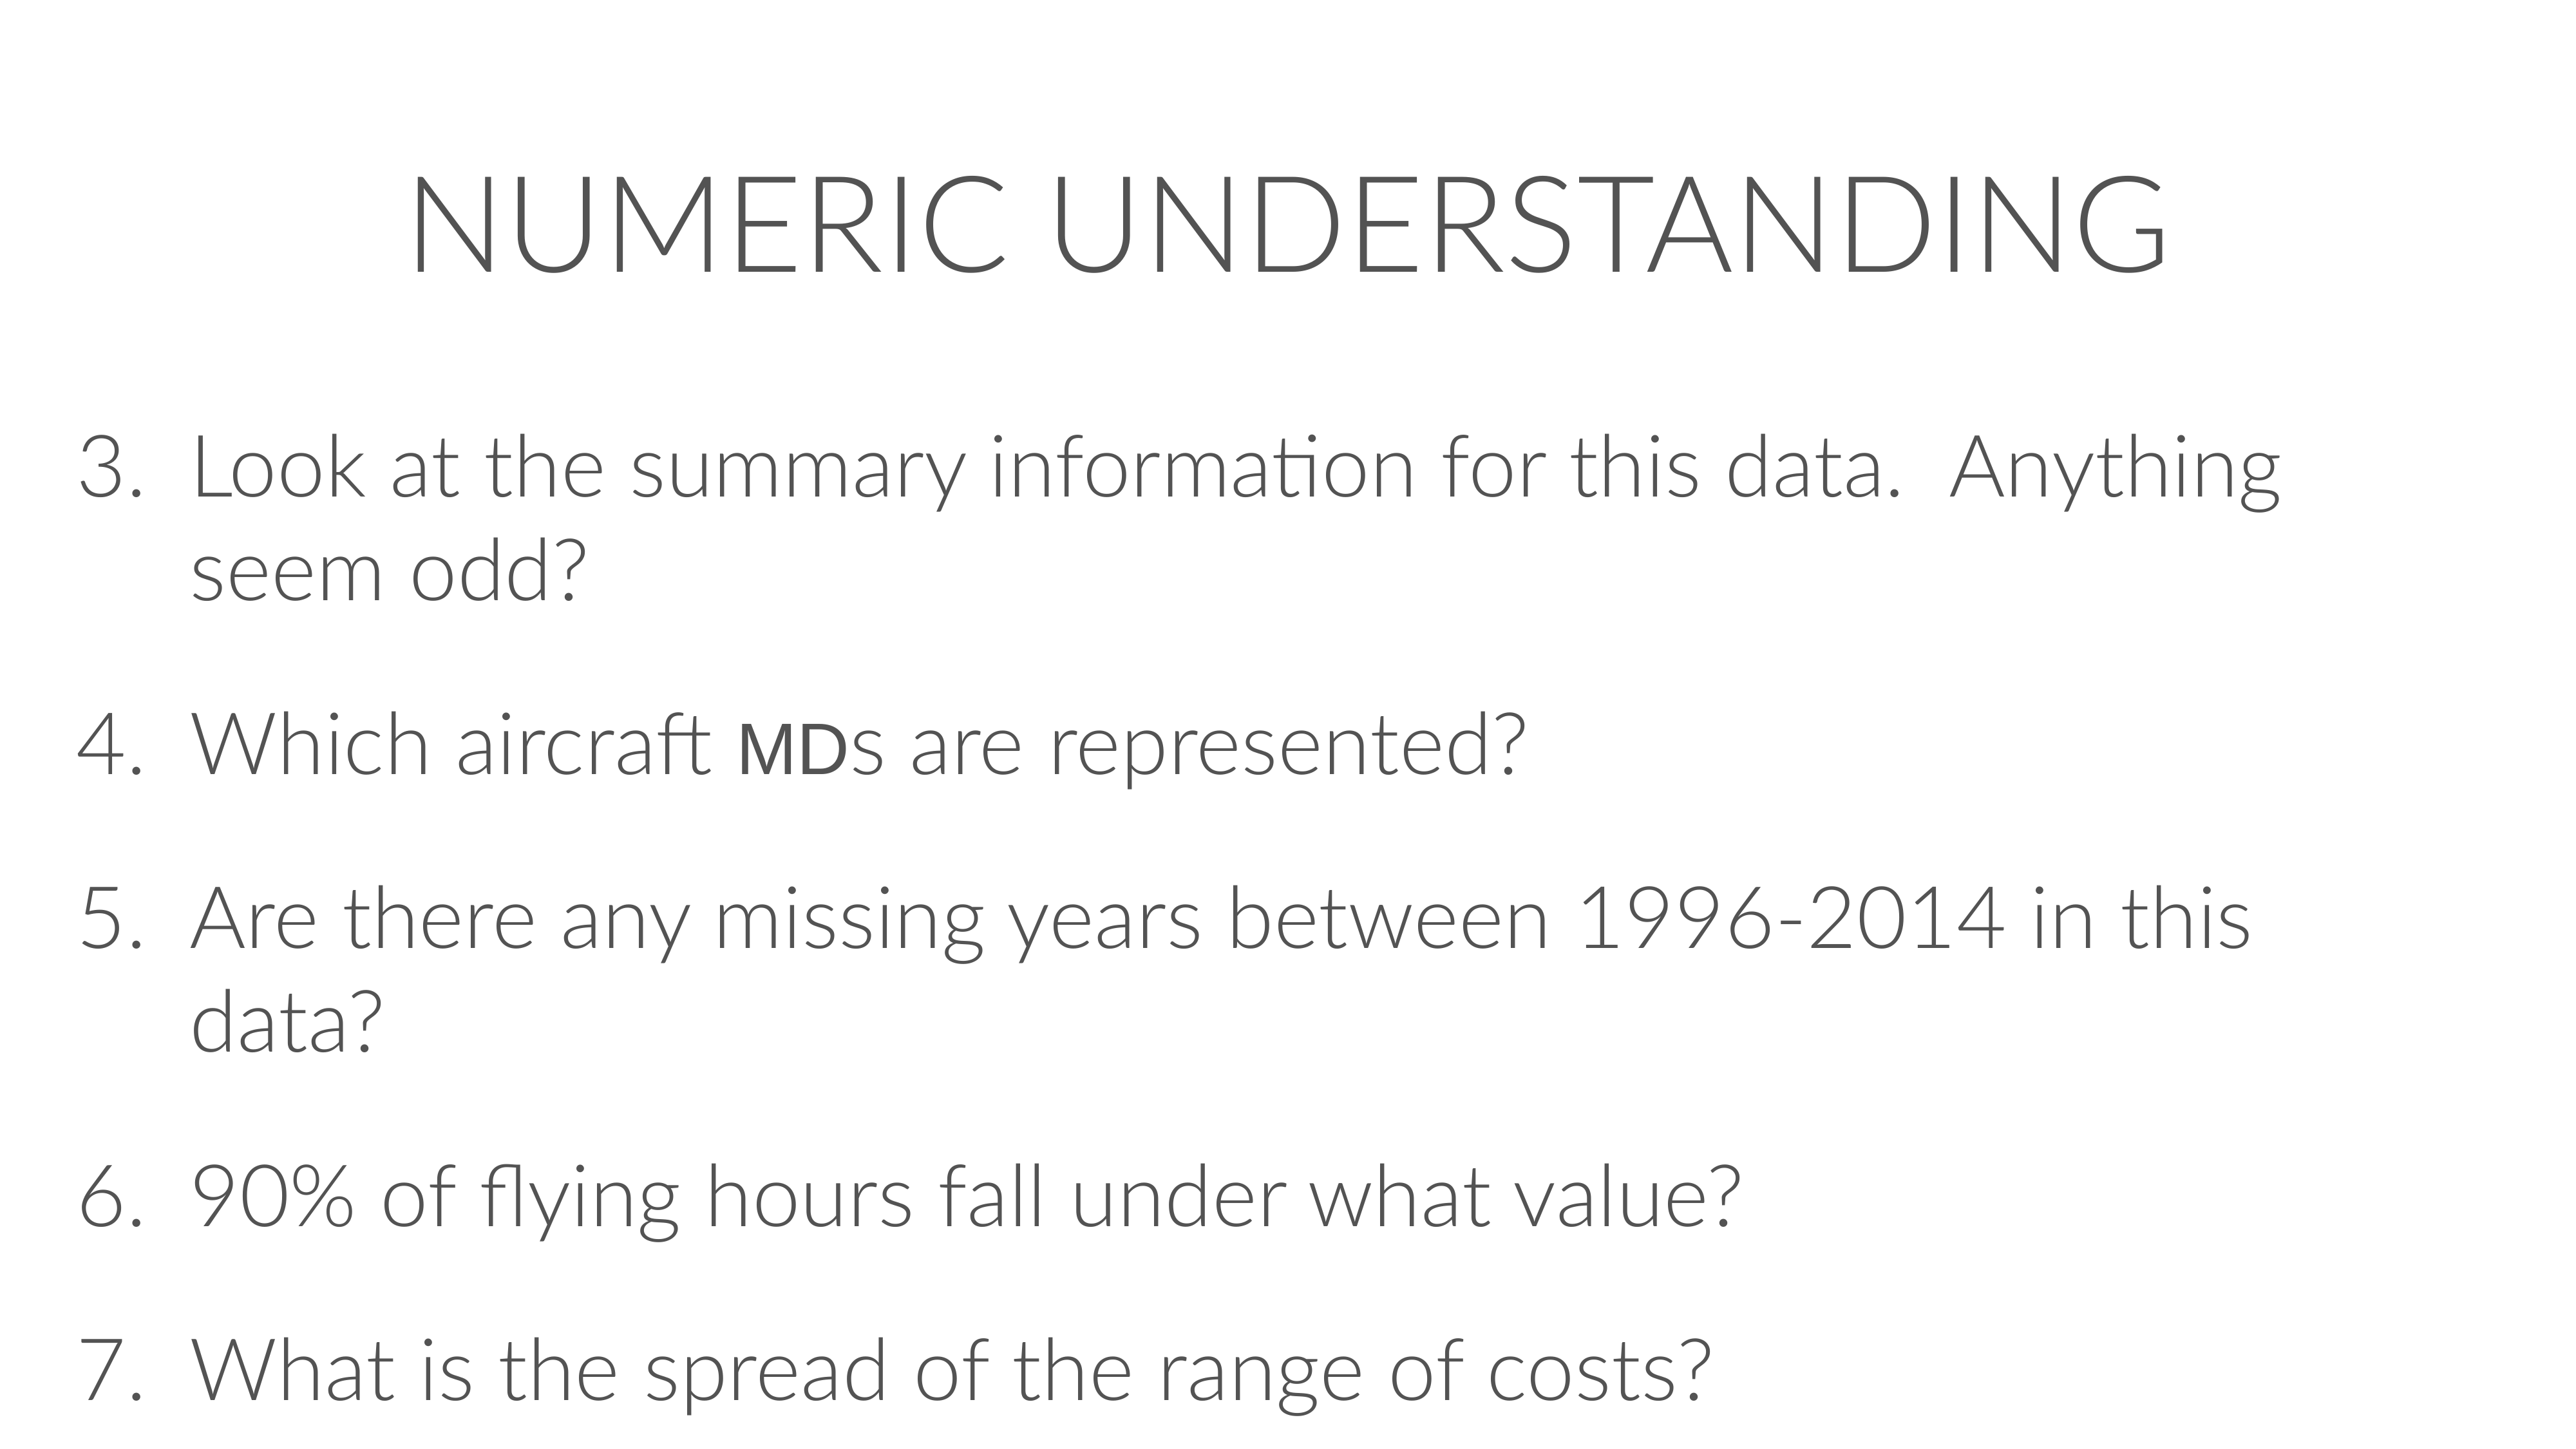

# numeric understanding
Look at the summary information for this data.  Anything seem odd?
Which aircraft MDs are represented?
Are there any missing years between 1996-2014 in this data?
90% of flying hours fall under what value?
What is the spread of the range of costs?